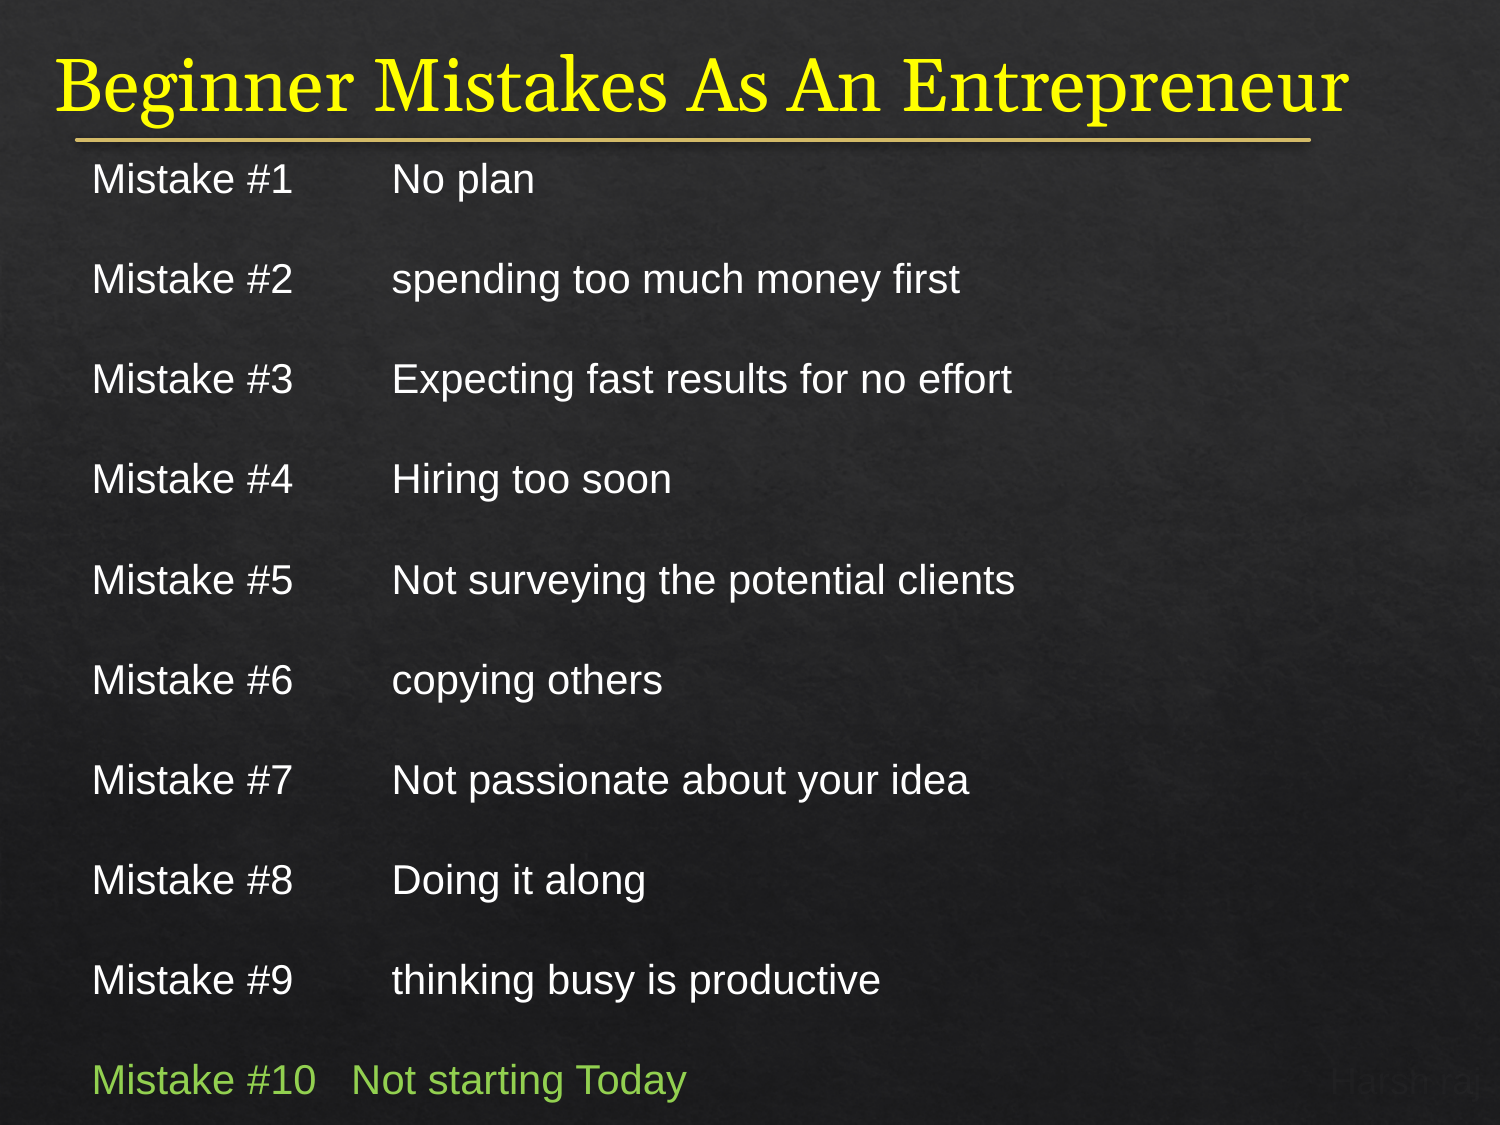

Beginner Mistakes As An Entrepreneur
Mistake #1	No plan

Mistake #2	spending too much money first

Mistake #3 	Expecting fast results for no effort

Mistake #4	Hiring too soon

Mistake #5	Not surveying the potential clients

Mistake #6	copying others

Mistake #7	Not passionate about your idea

Mistake #8	Doing it along

Mistake #9	thinking busy is productive

Mistake #10   Not starting Today
Harsh raj